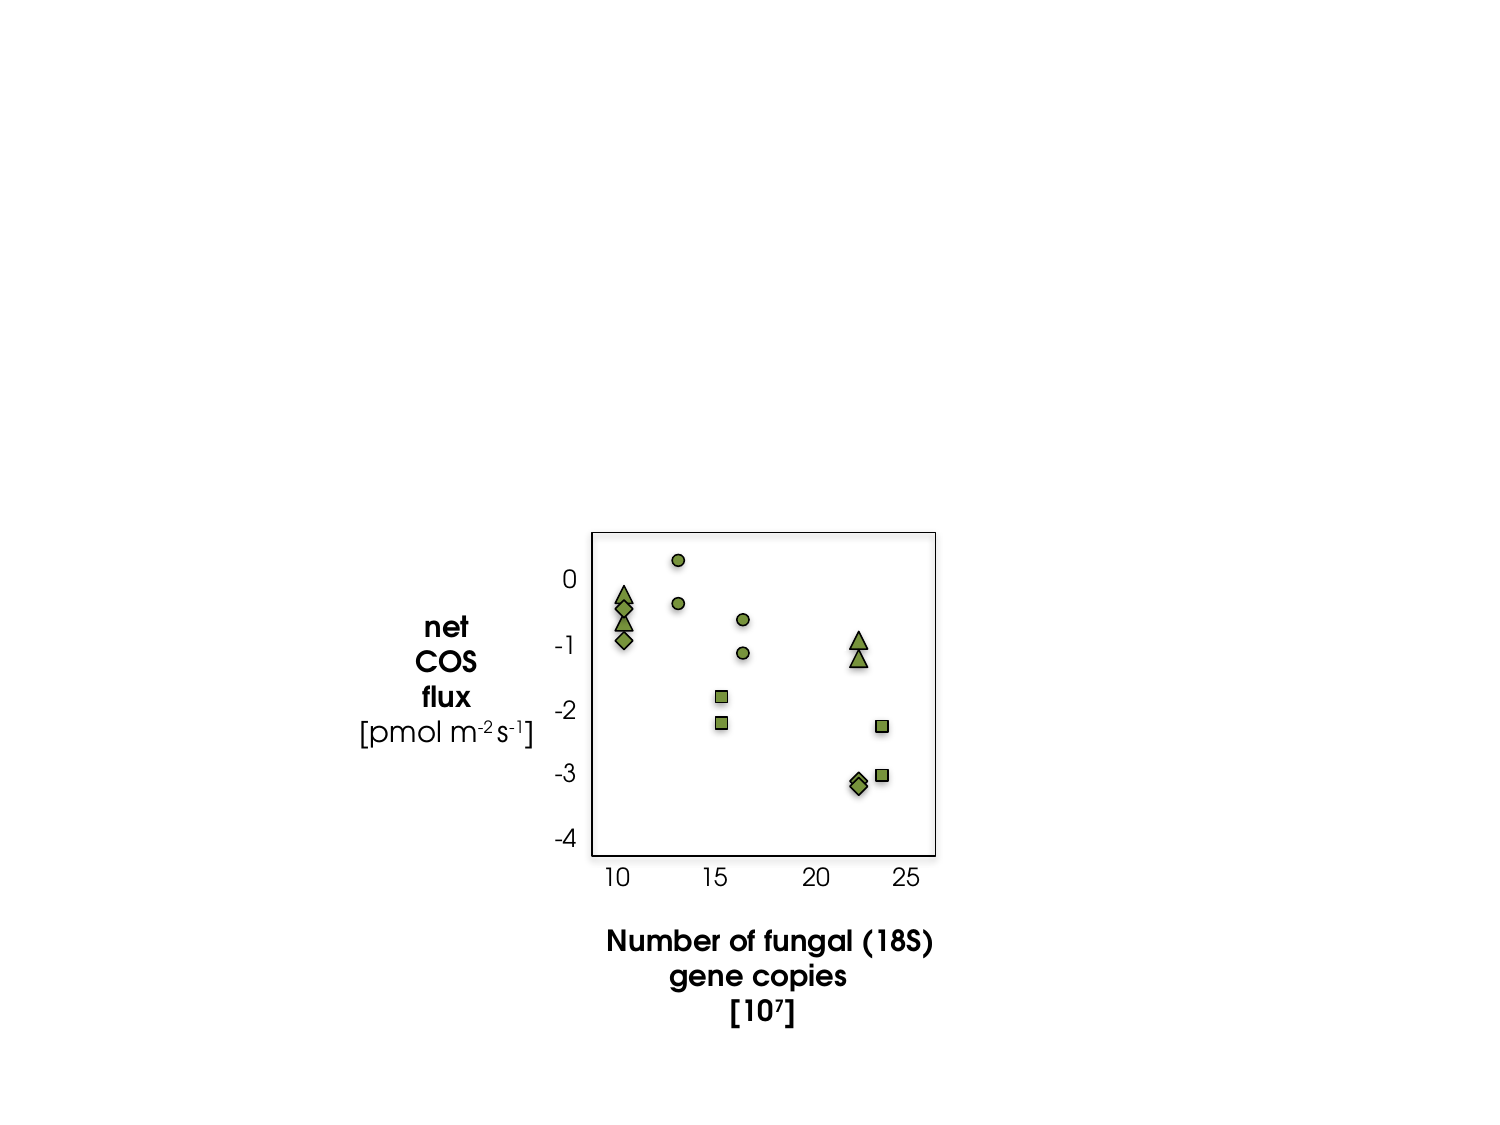

0

 net
COS
flux
[pmol m-2 s-1]

-1

-2

-3

-4
10
15
20
25
   Number of fungal (18S)
gene copies
[107]